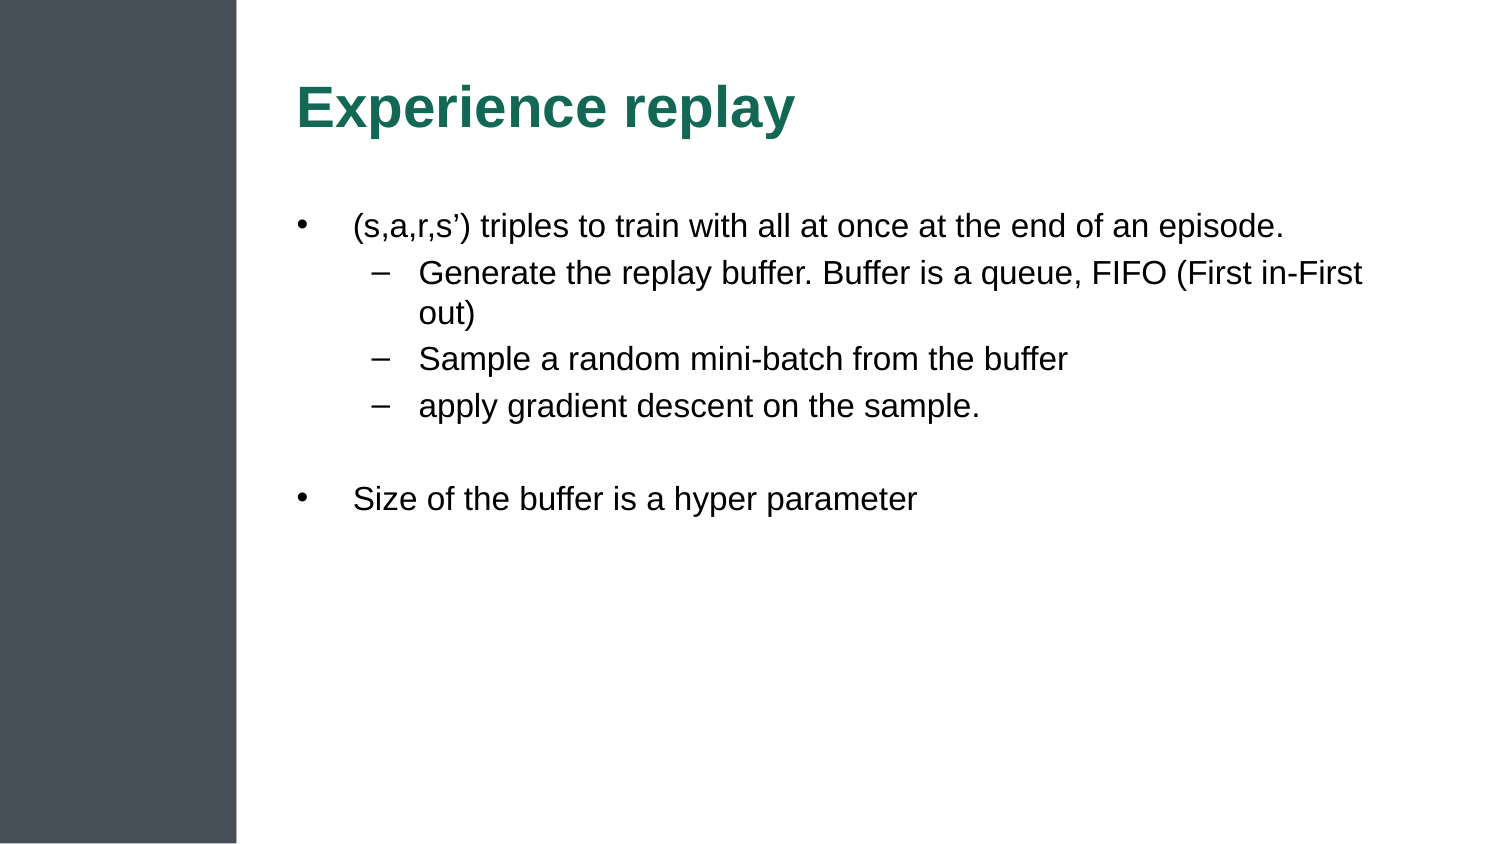

# Experience replay
(s,a,r,s’) triples to train with all at once at the end of an episode.
Generate the replay buffer. Buffer is a queue, FIFO (First in-First out)
Sample a random mini-batch from the buffer
apply gradient descent on the sample.

Size of the buffer is a hyper parameter